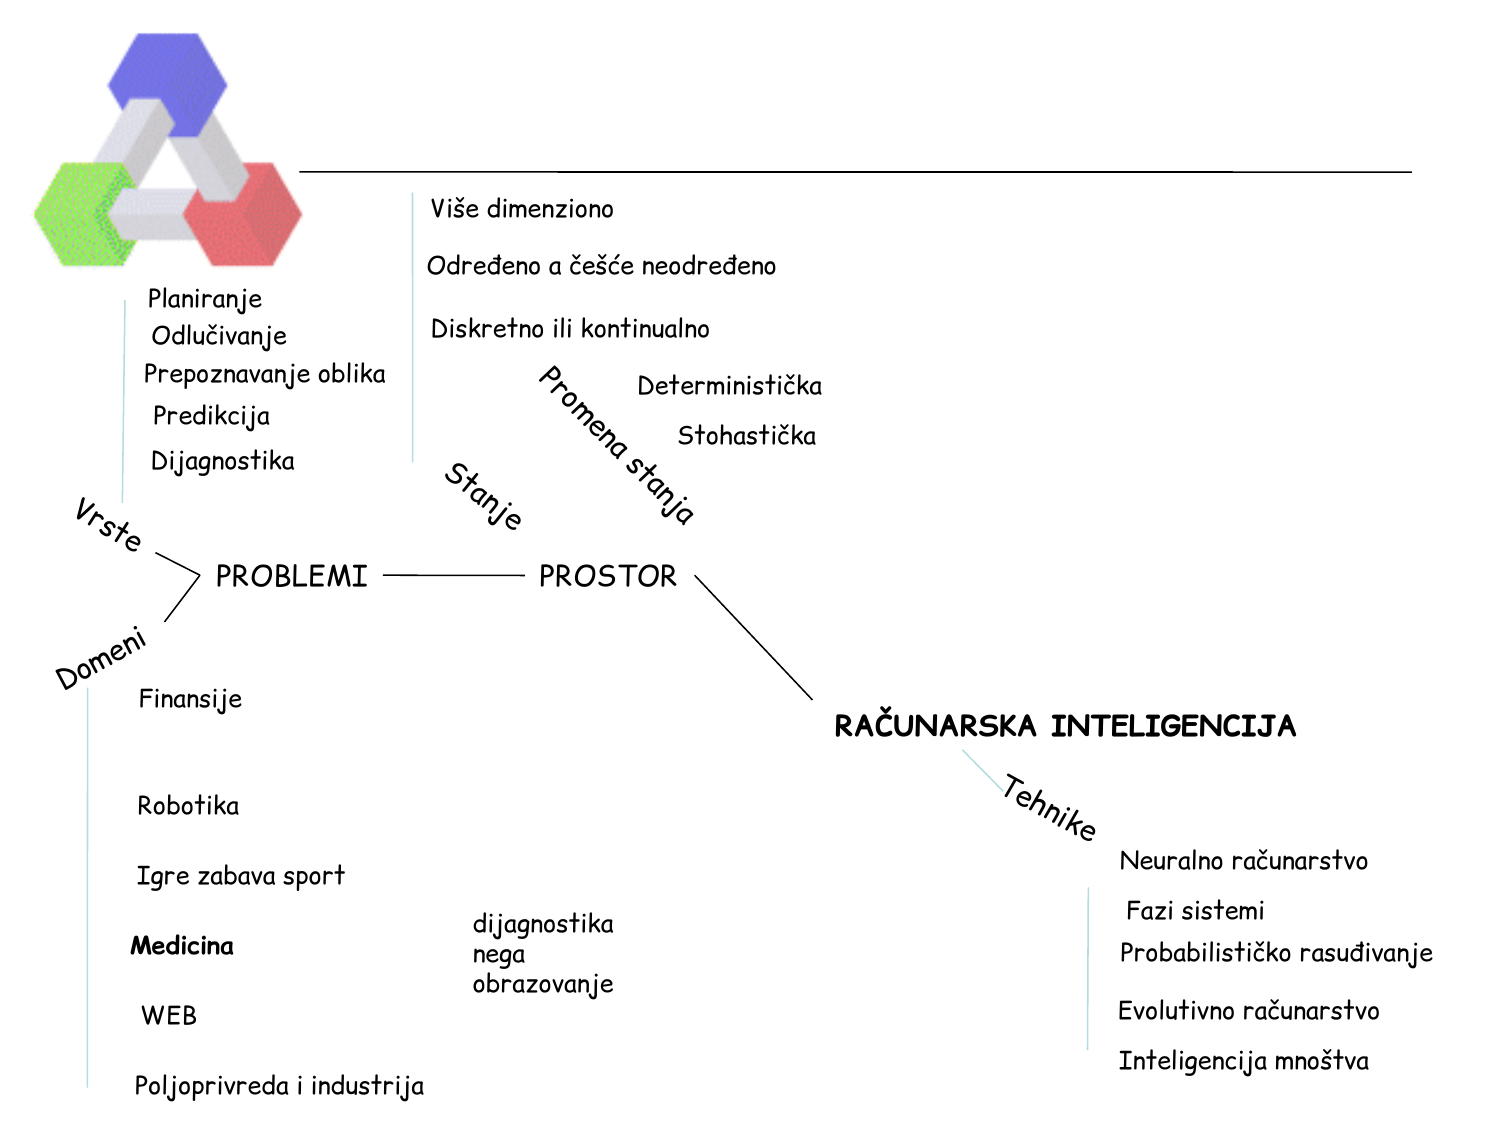

Više dimenziono

Određeno a češće neodređeno
Planiranje

Diskretno ili kontinualno
Odlučivanje
Prepoznavanje oblika
Deterministička
Predikcija
Stohastička
Promena stanja
Dijagnostika
Stanje
Vrste
PROBLEMI
PROSTOR

Domeni
Finansije

RAČUNARSKA INTELIGENCIJA
Tehnike

Robotika
Neuralno računarstvo
Igre zabava sport

Fazi sistemi
dijagnostika
nega
obrazovanje
Medicina
Probabilističko rasuđivanje
Evolutivno računarstvo
WEB
Inteligencija mnoštva
Poljoprivreda i industrija